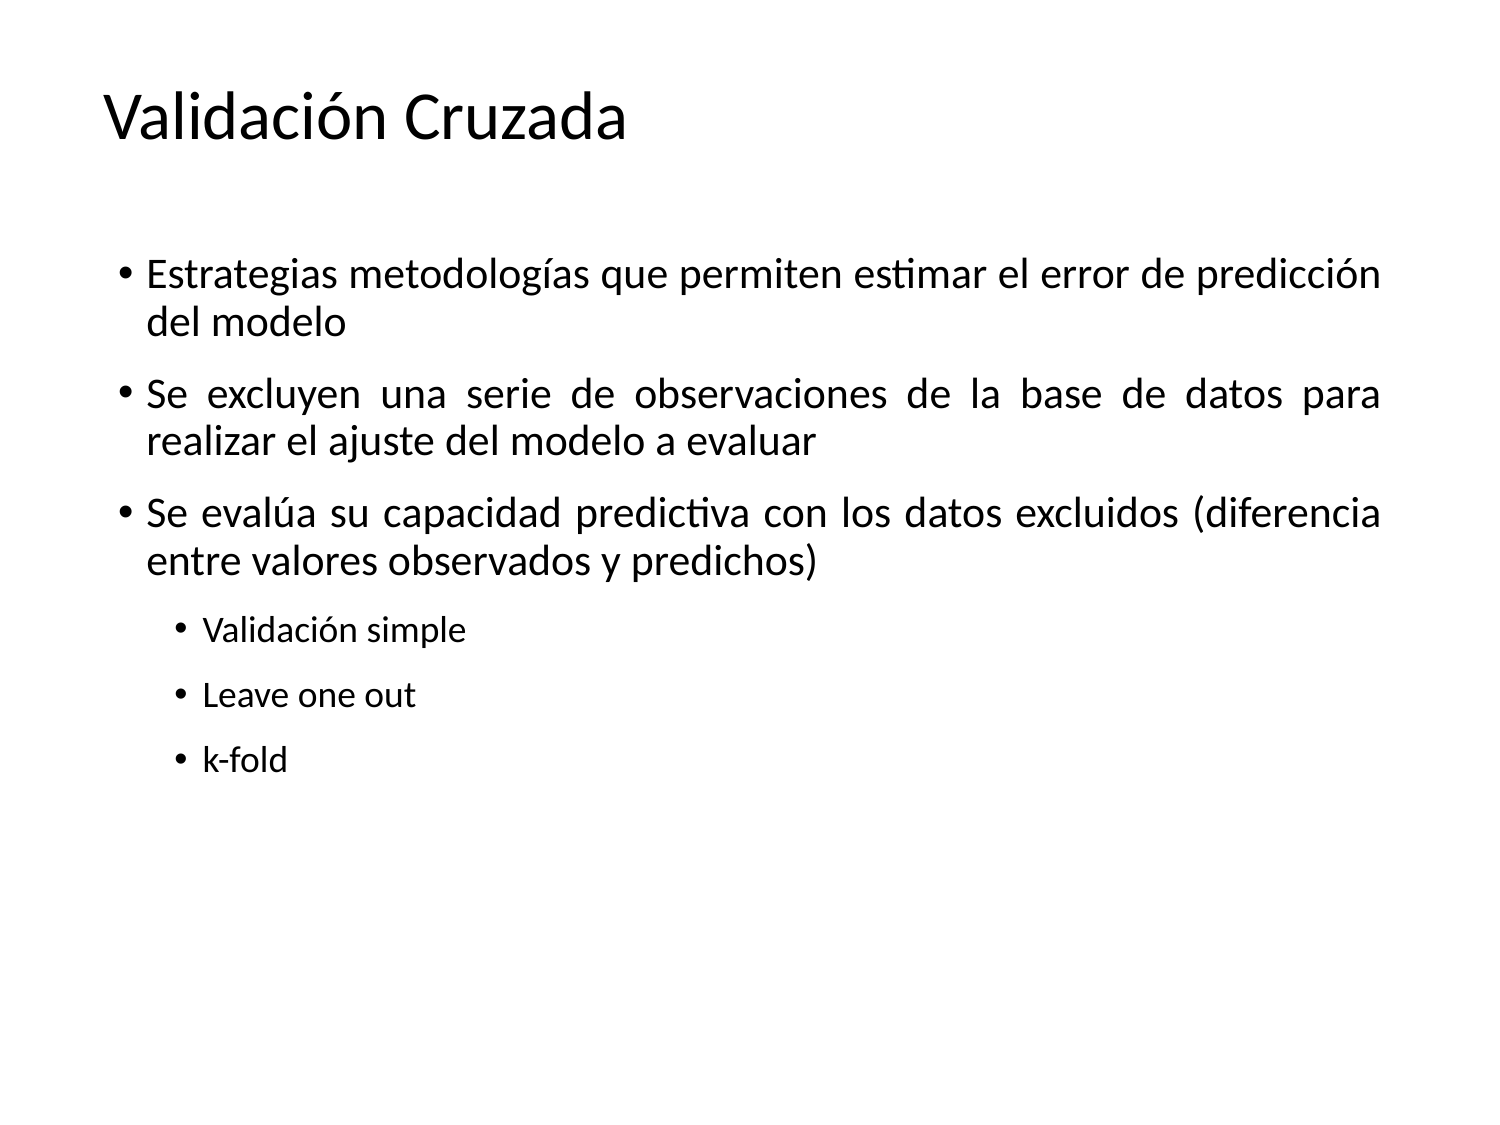

Validación Cruzada
Estrategias metodologías que permiten estimar el error de predicción del modelo
Se excluyen una serie de observaciones de la base de datos para realizar el ajuste del modelo a evaluar
Se evalúa su capacidad predictiva con los datos excluidos (diferencia entre valores observados y predichos)
Validación simple
Leave one out
k-fold